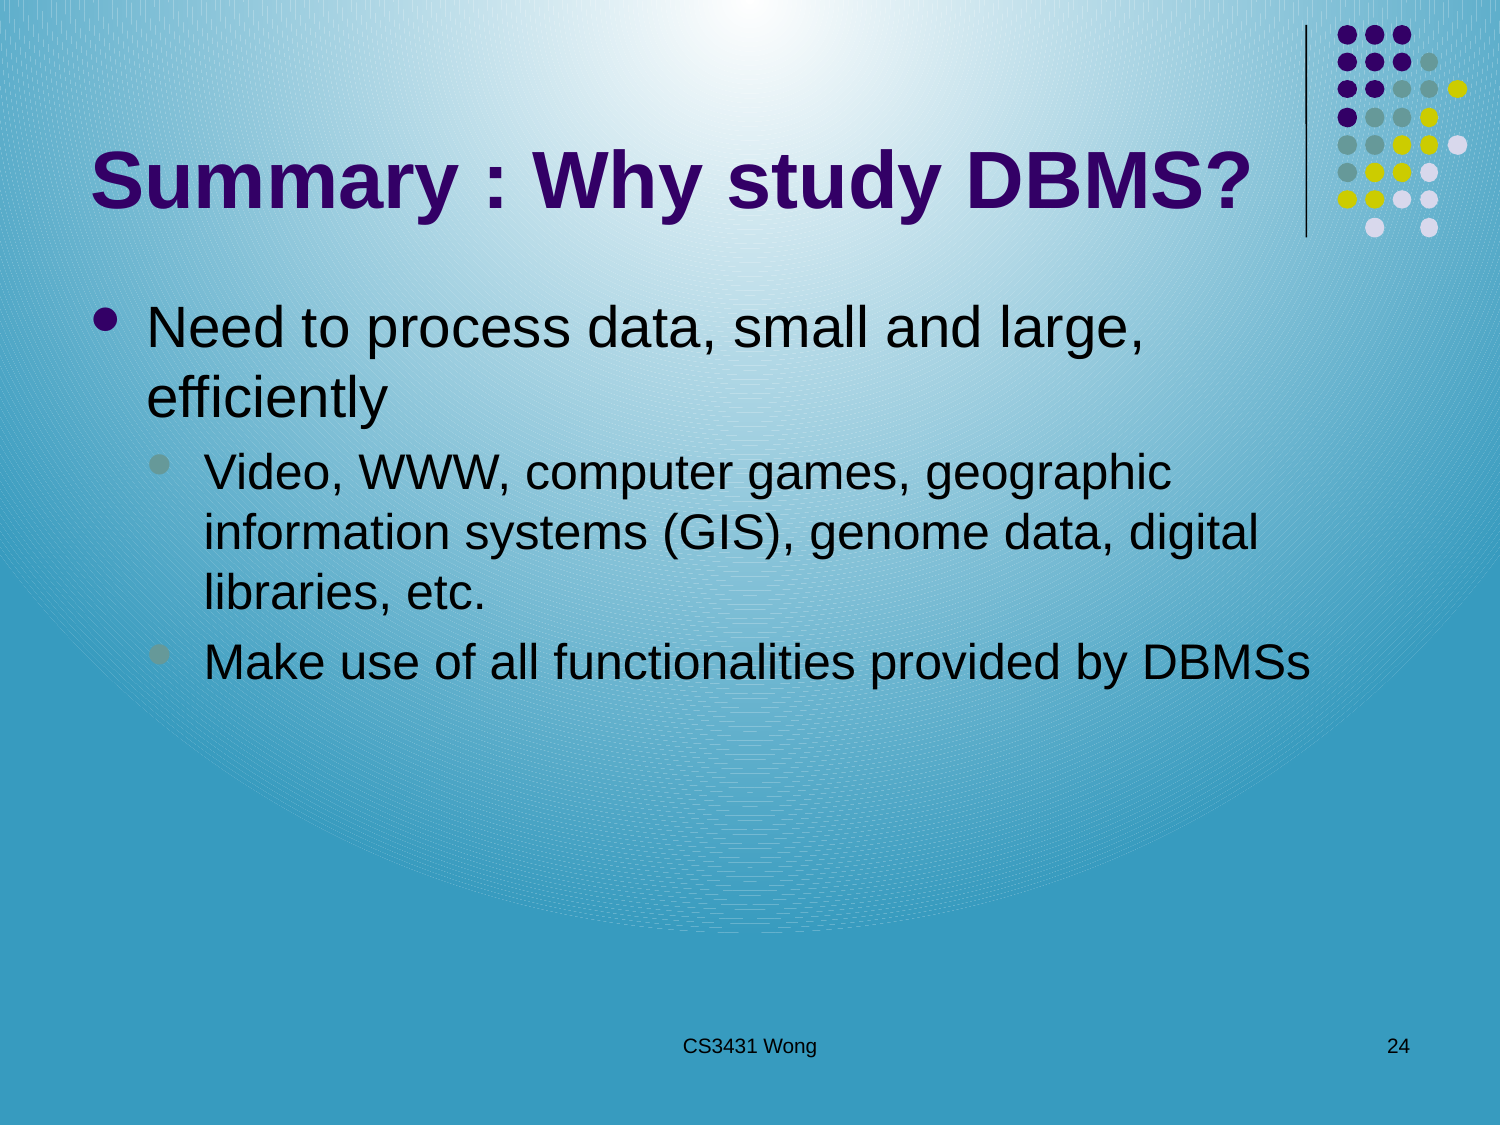

# Summary : Why study DBMS?
Need to process data, small and large, efficiently
Video, WWW, computer games, geographic information systems (GIS), genome data, digital libraries, etc.
Make use of all functionalities provided by DBMSs

CS3431 Wong
24